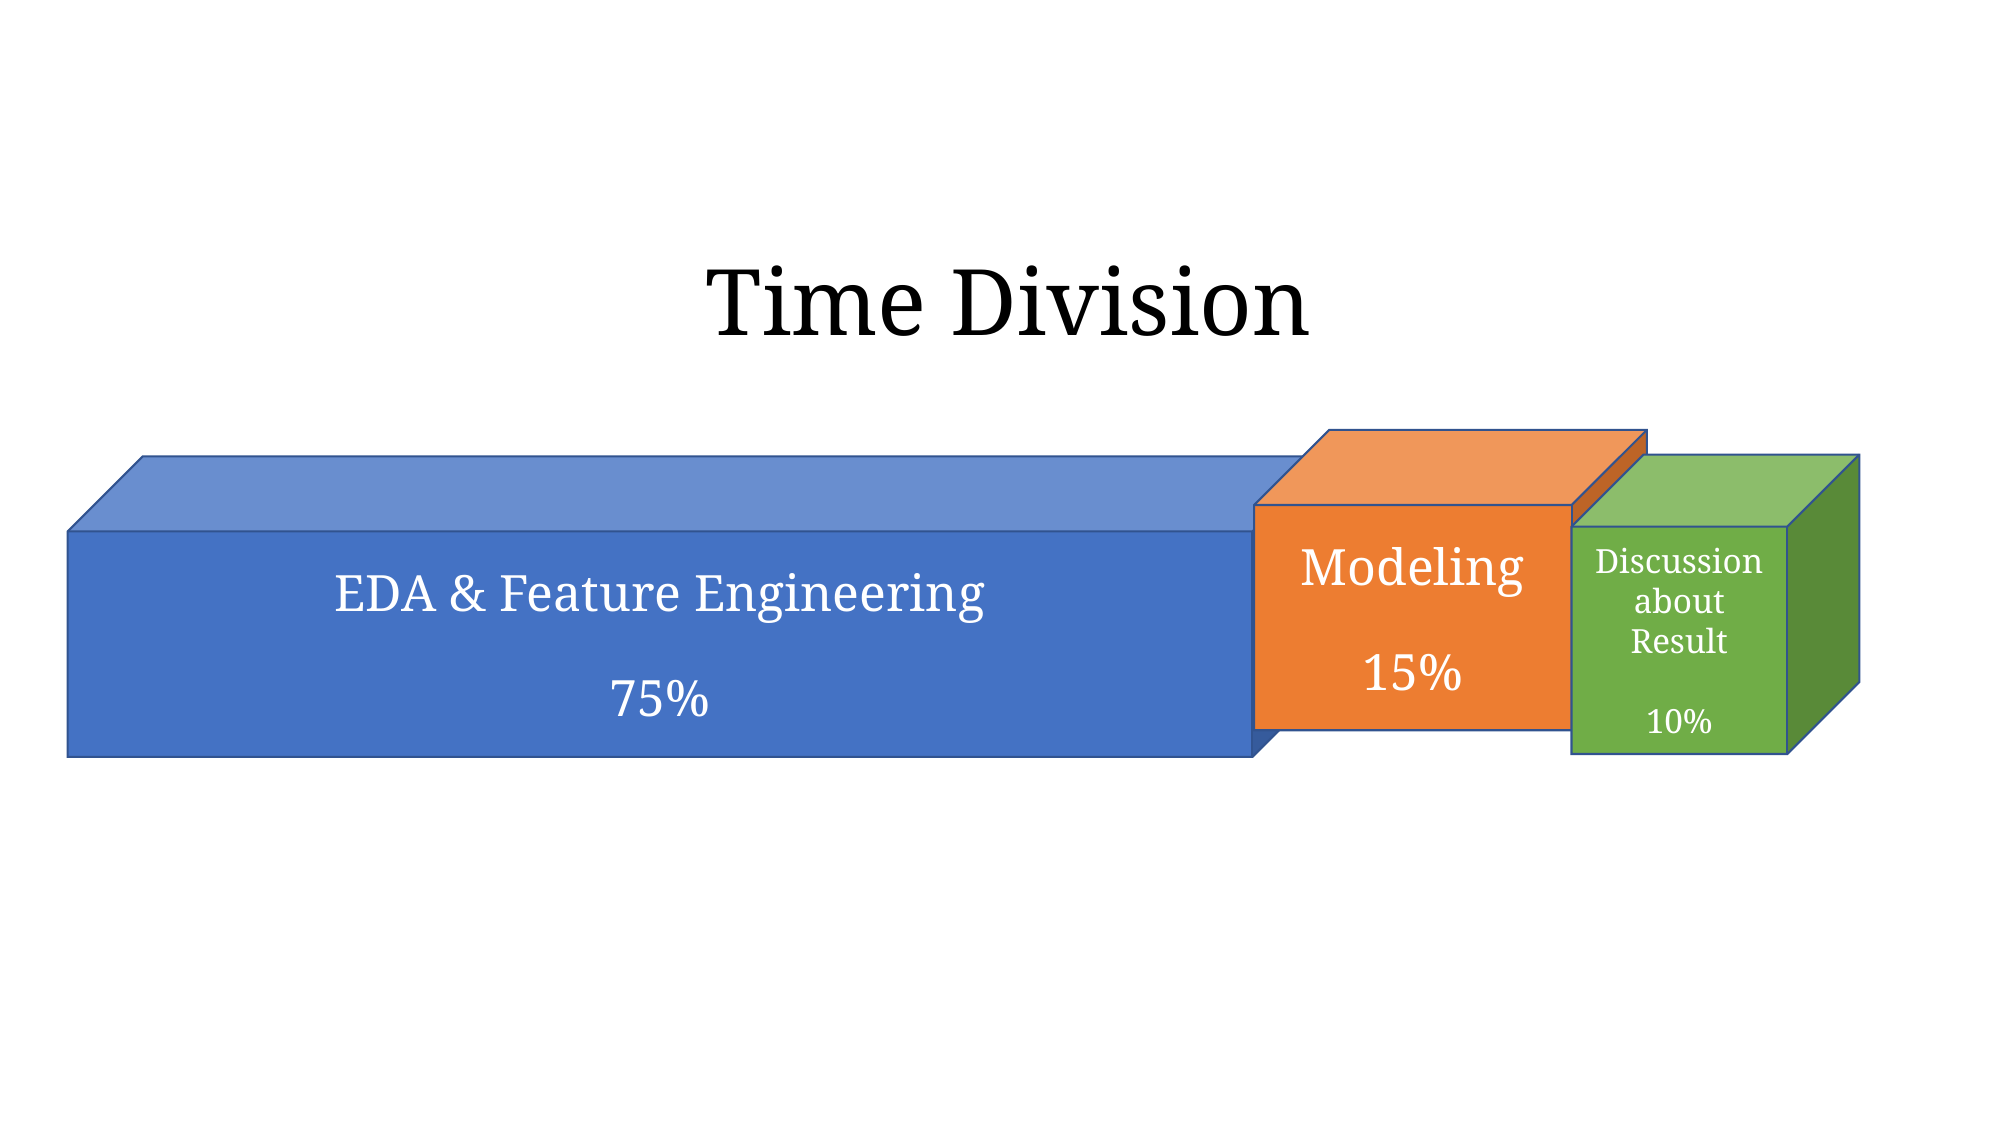

Time Division
Modeling

15%
Discussion
about
Result

10%
EDA & Feature Engineering

75%